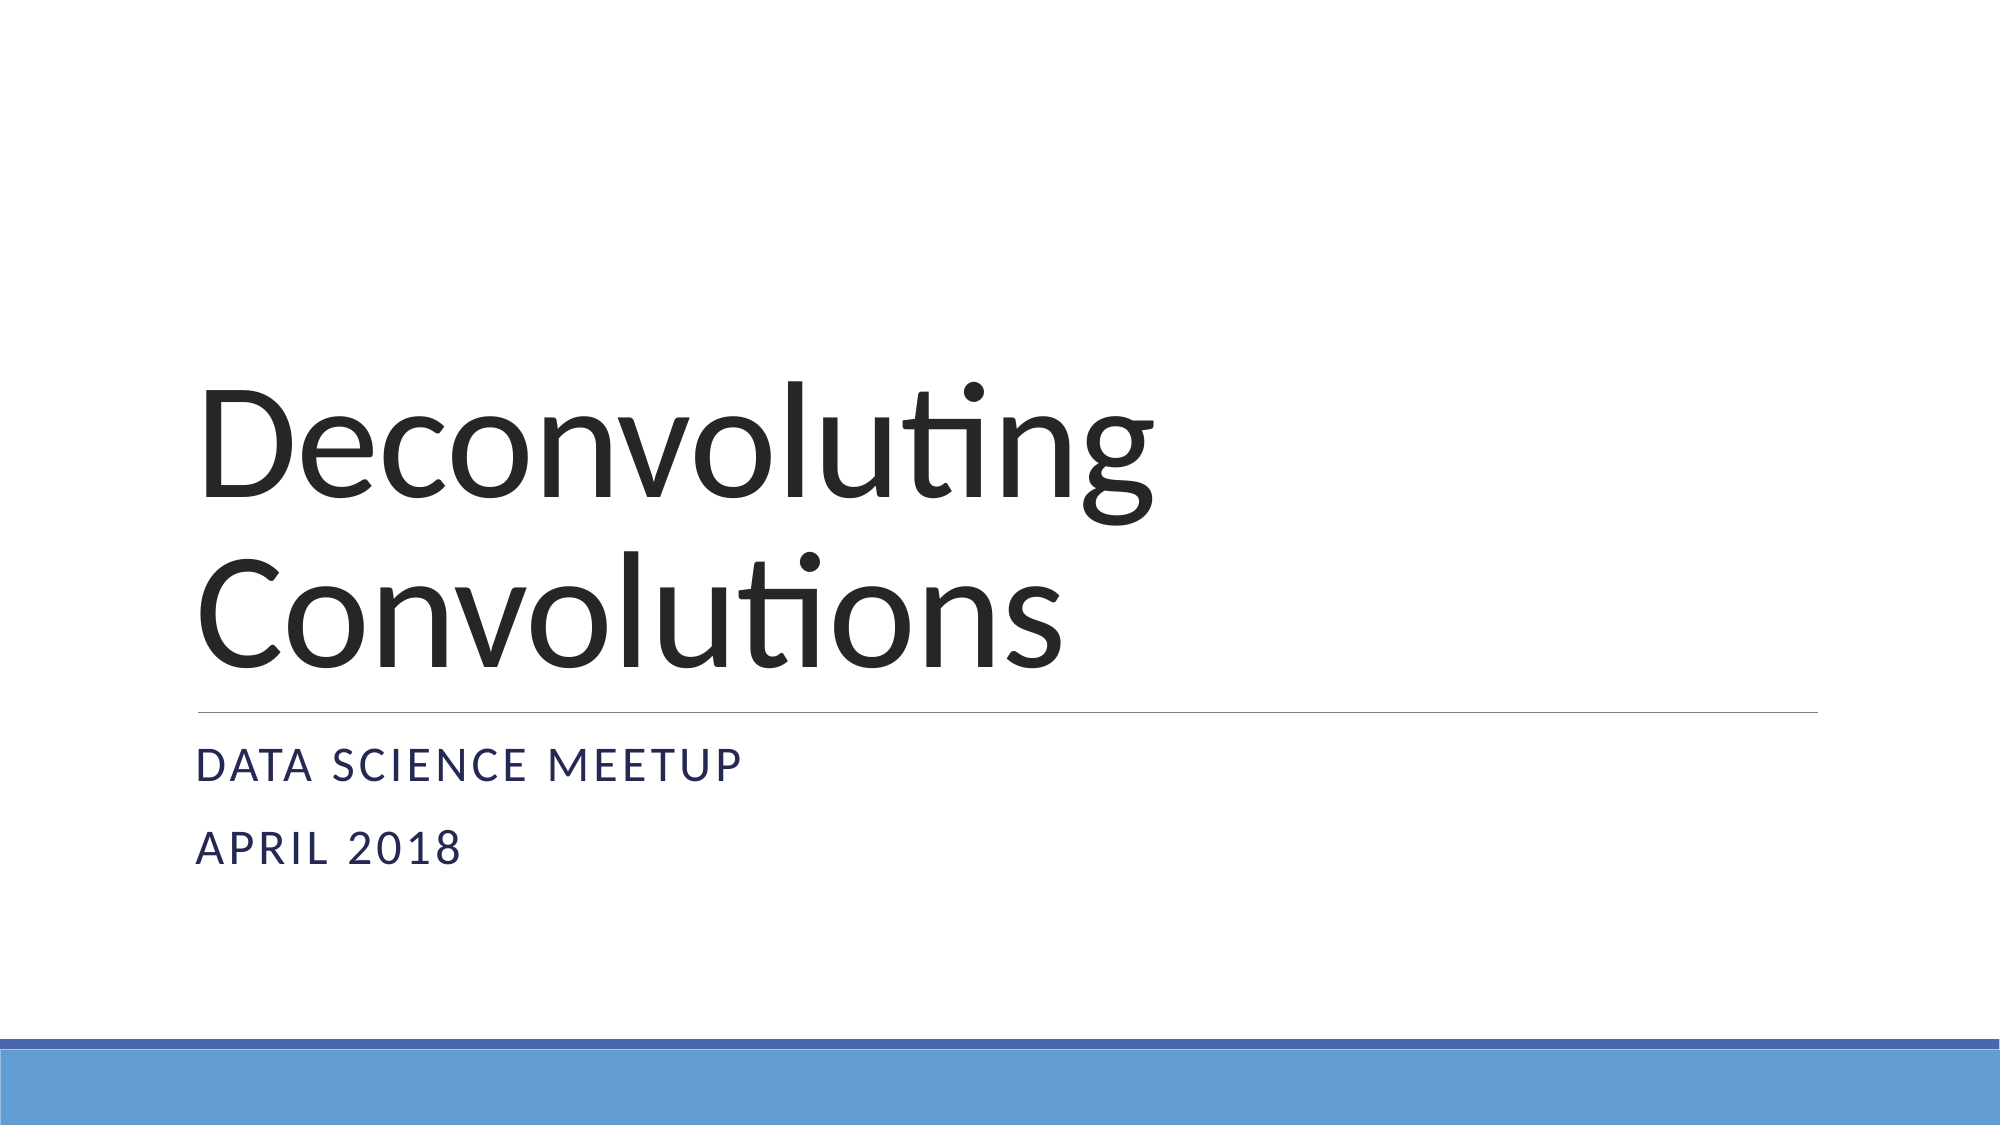

# Deconvoluting Convolutions
Data Science Meetup
April 2018